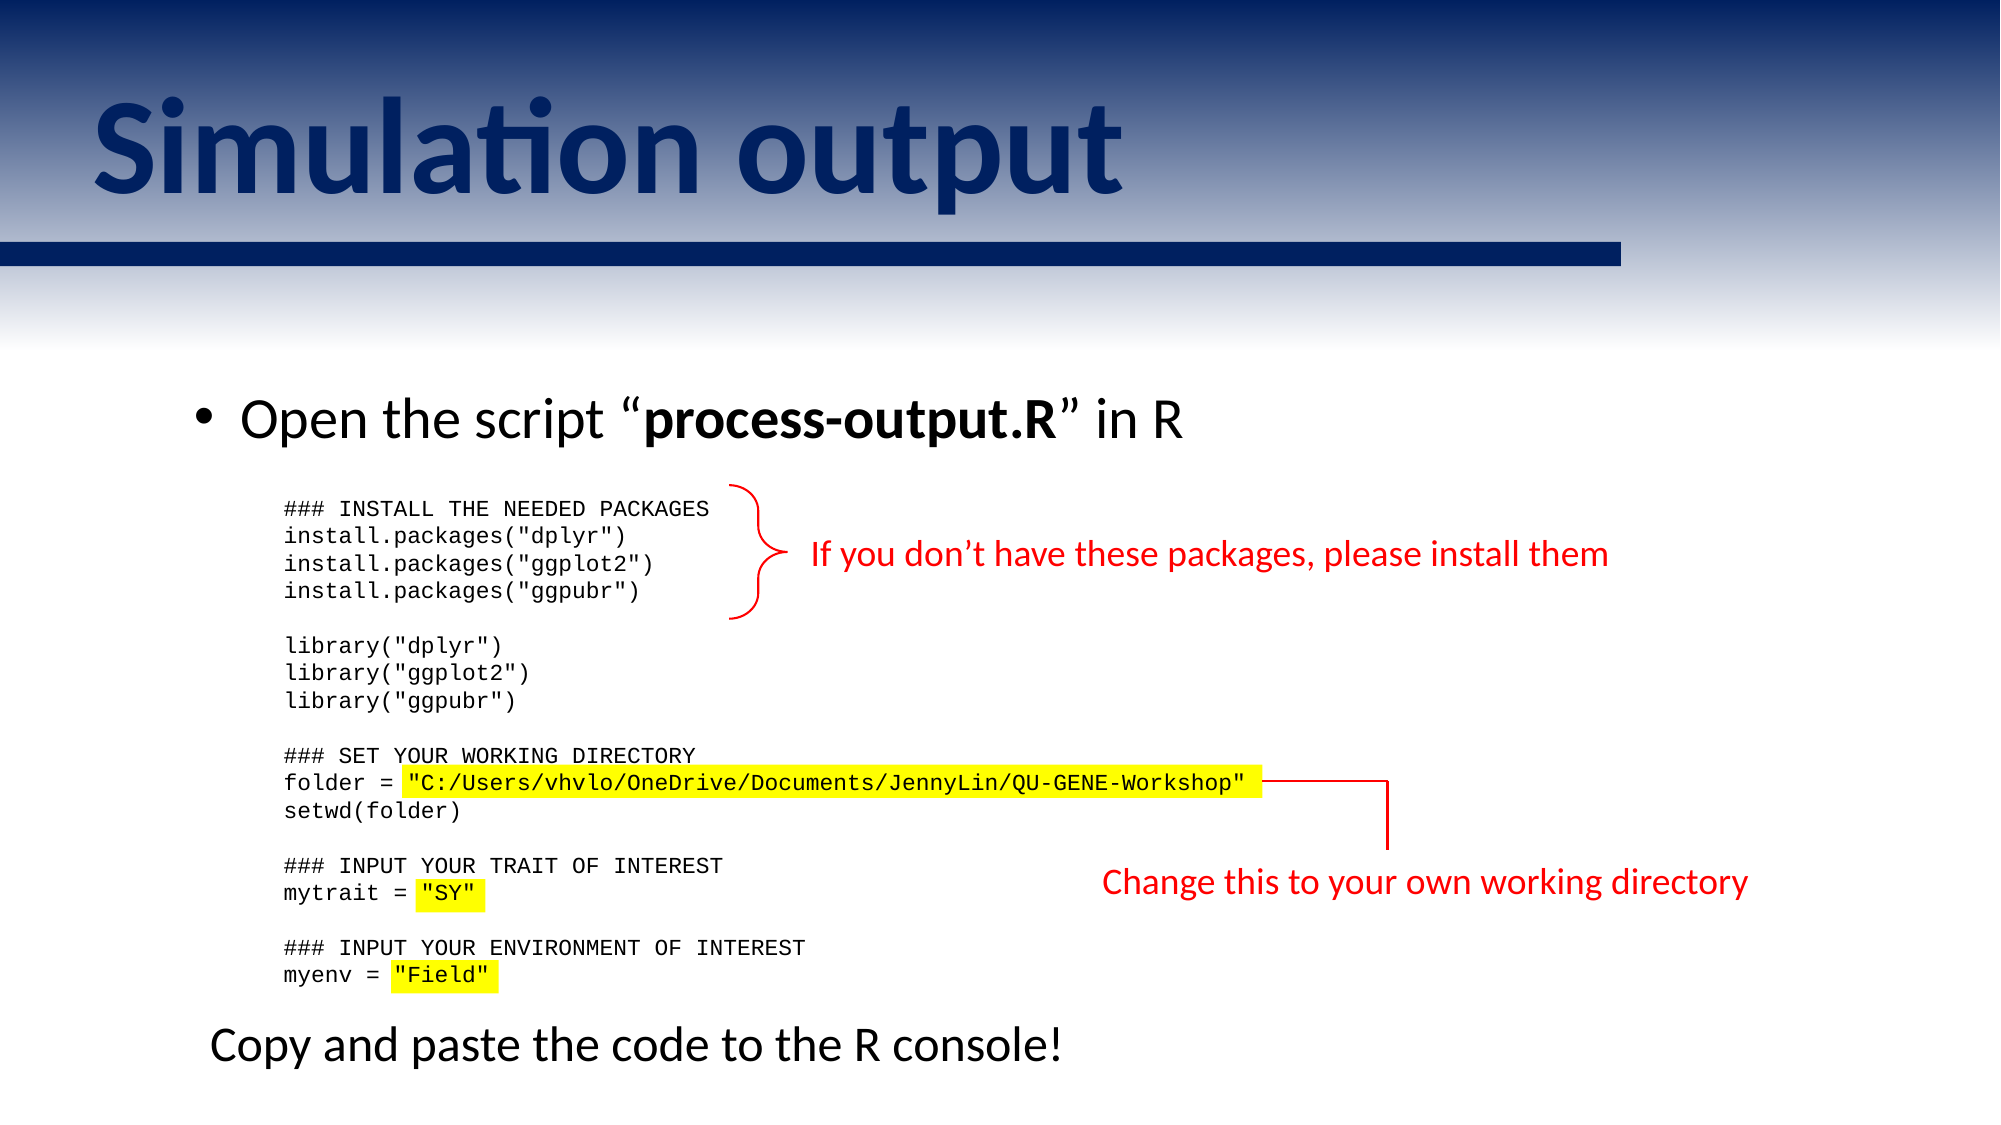

Simulation output

Open the script “process-output.R” in R

### INSTALL THE NEEDED PACKAGES
install.packages("dplyr")
install.packages("ggplot2")
install.packages("ggpubr")

library("dplyr")
library("ggplot2")
library("ggpubr")

### SET YOUR WORKING DIRECTORY
folder = "C:/Users/vhvlo/OneDrive/Documents/JennyLin/QU-GENE-Workshop"
setwd(folder)

### INPUT YOUR TRAIT OF INTEREST
mytrait = "SY"

### INPUT YOUR ENVIRONMENT OF INTEREST
myenv = "Field"

If you don’t have these packages, please install them

Change this to your own working directory

Copy and paste the code to the R console!